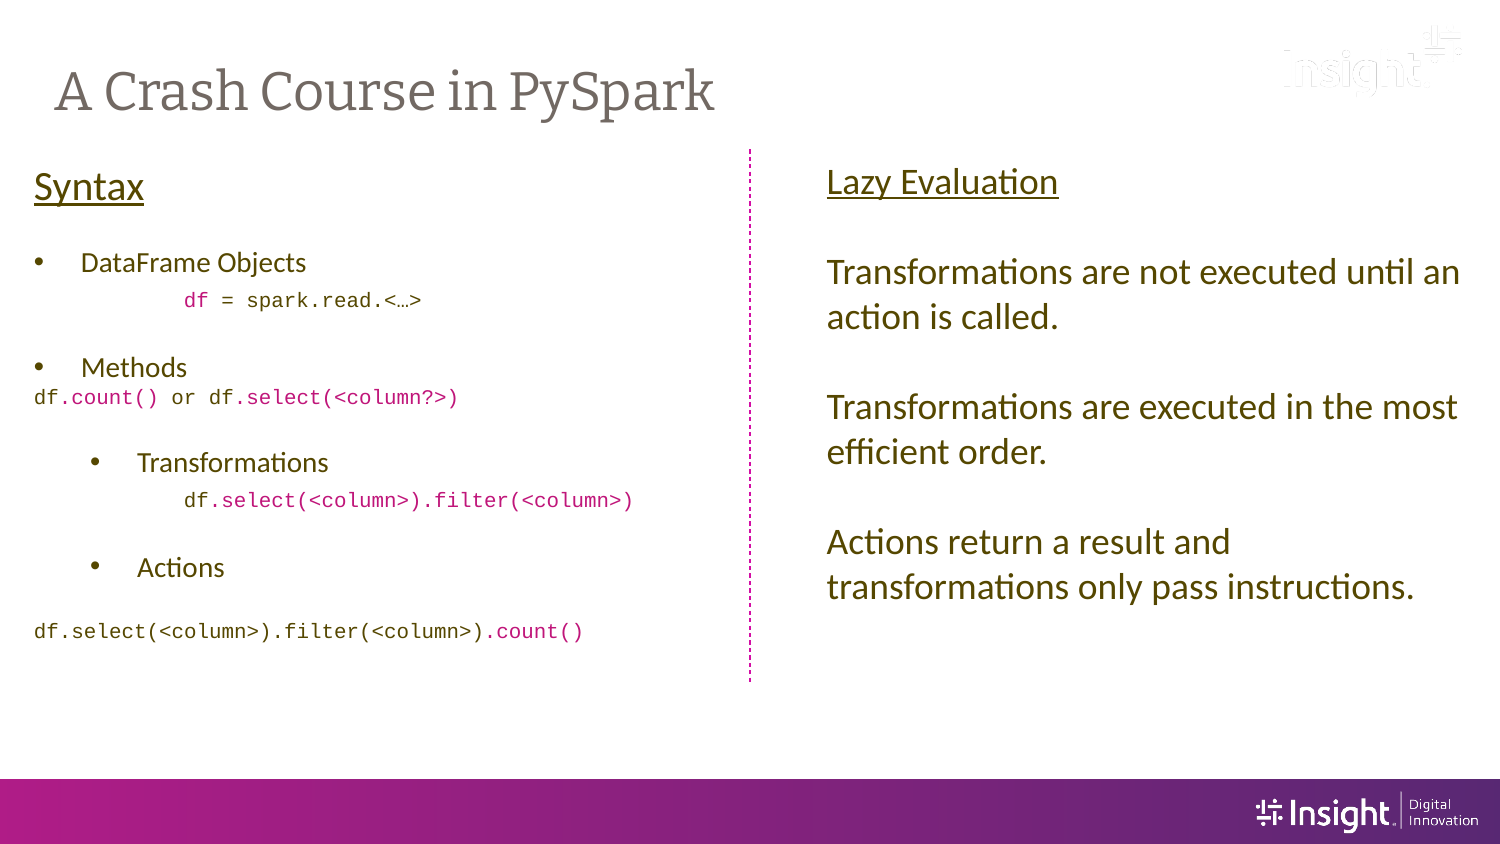

A Crash Course in PySpark
Lazy Evaluation

Transformations are not executed until an action is called.

Transformations are executed in the most efficient order.

Actions return a result and transformations only pass instructions.
Syntax

DataFrame Objects
	df = spark.read.<…>

Methods
df.count() or df.select(<column?>)

Transformations
	df.select(<column>).filter(<column>)

Actions
	df.select(<column>).filter(<column>).count()